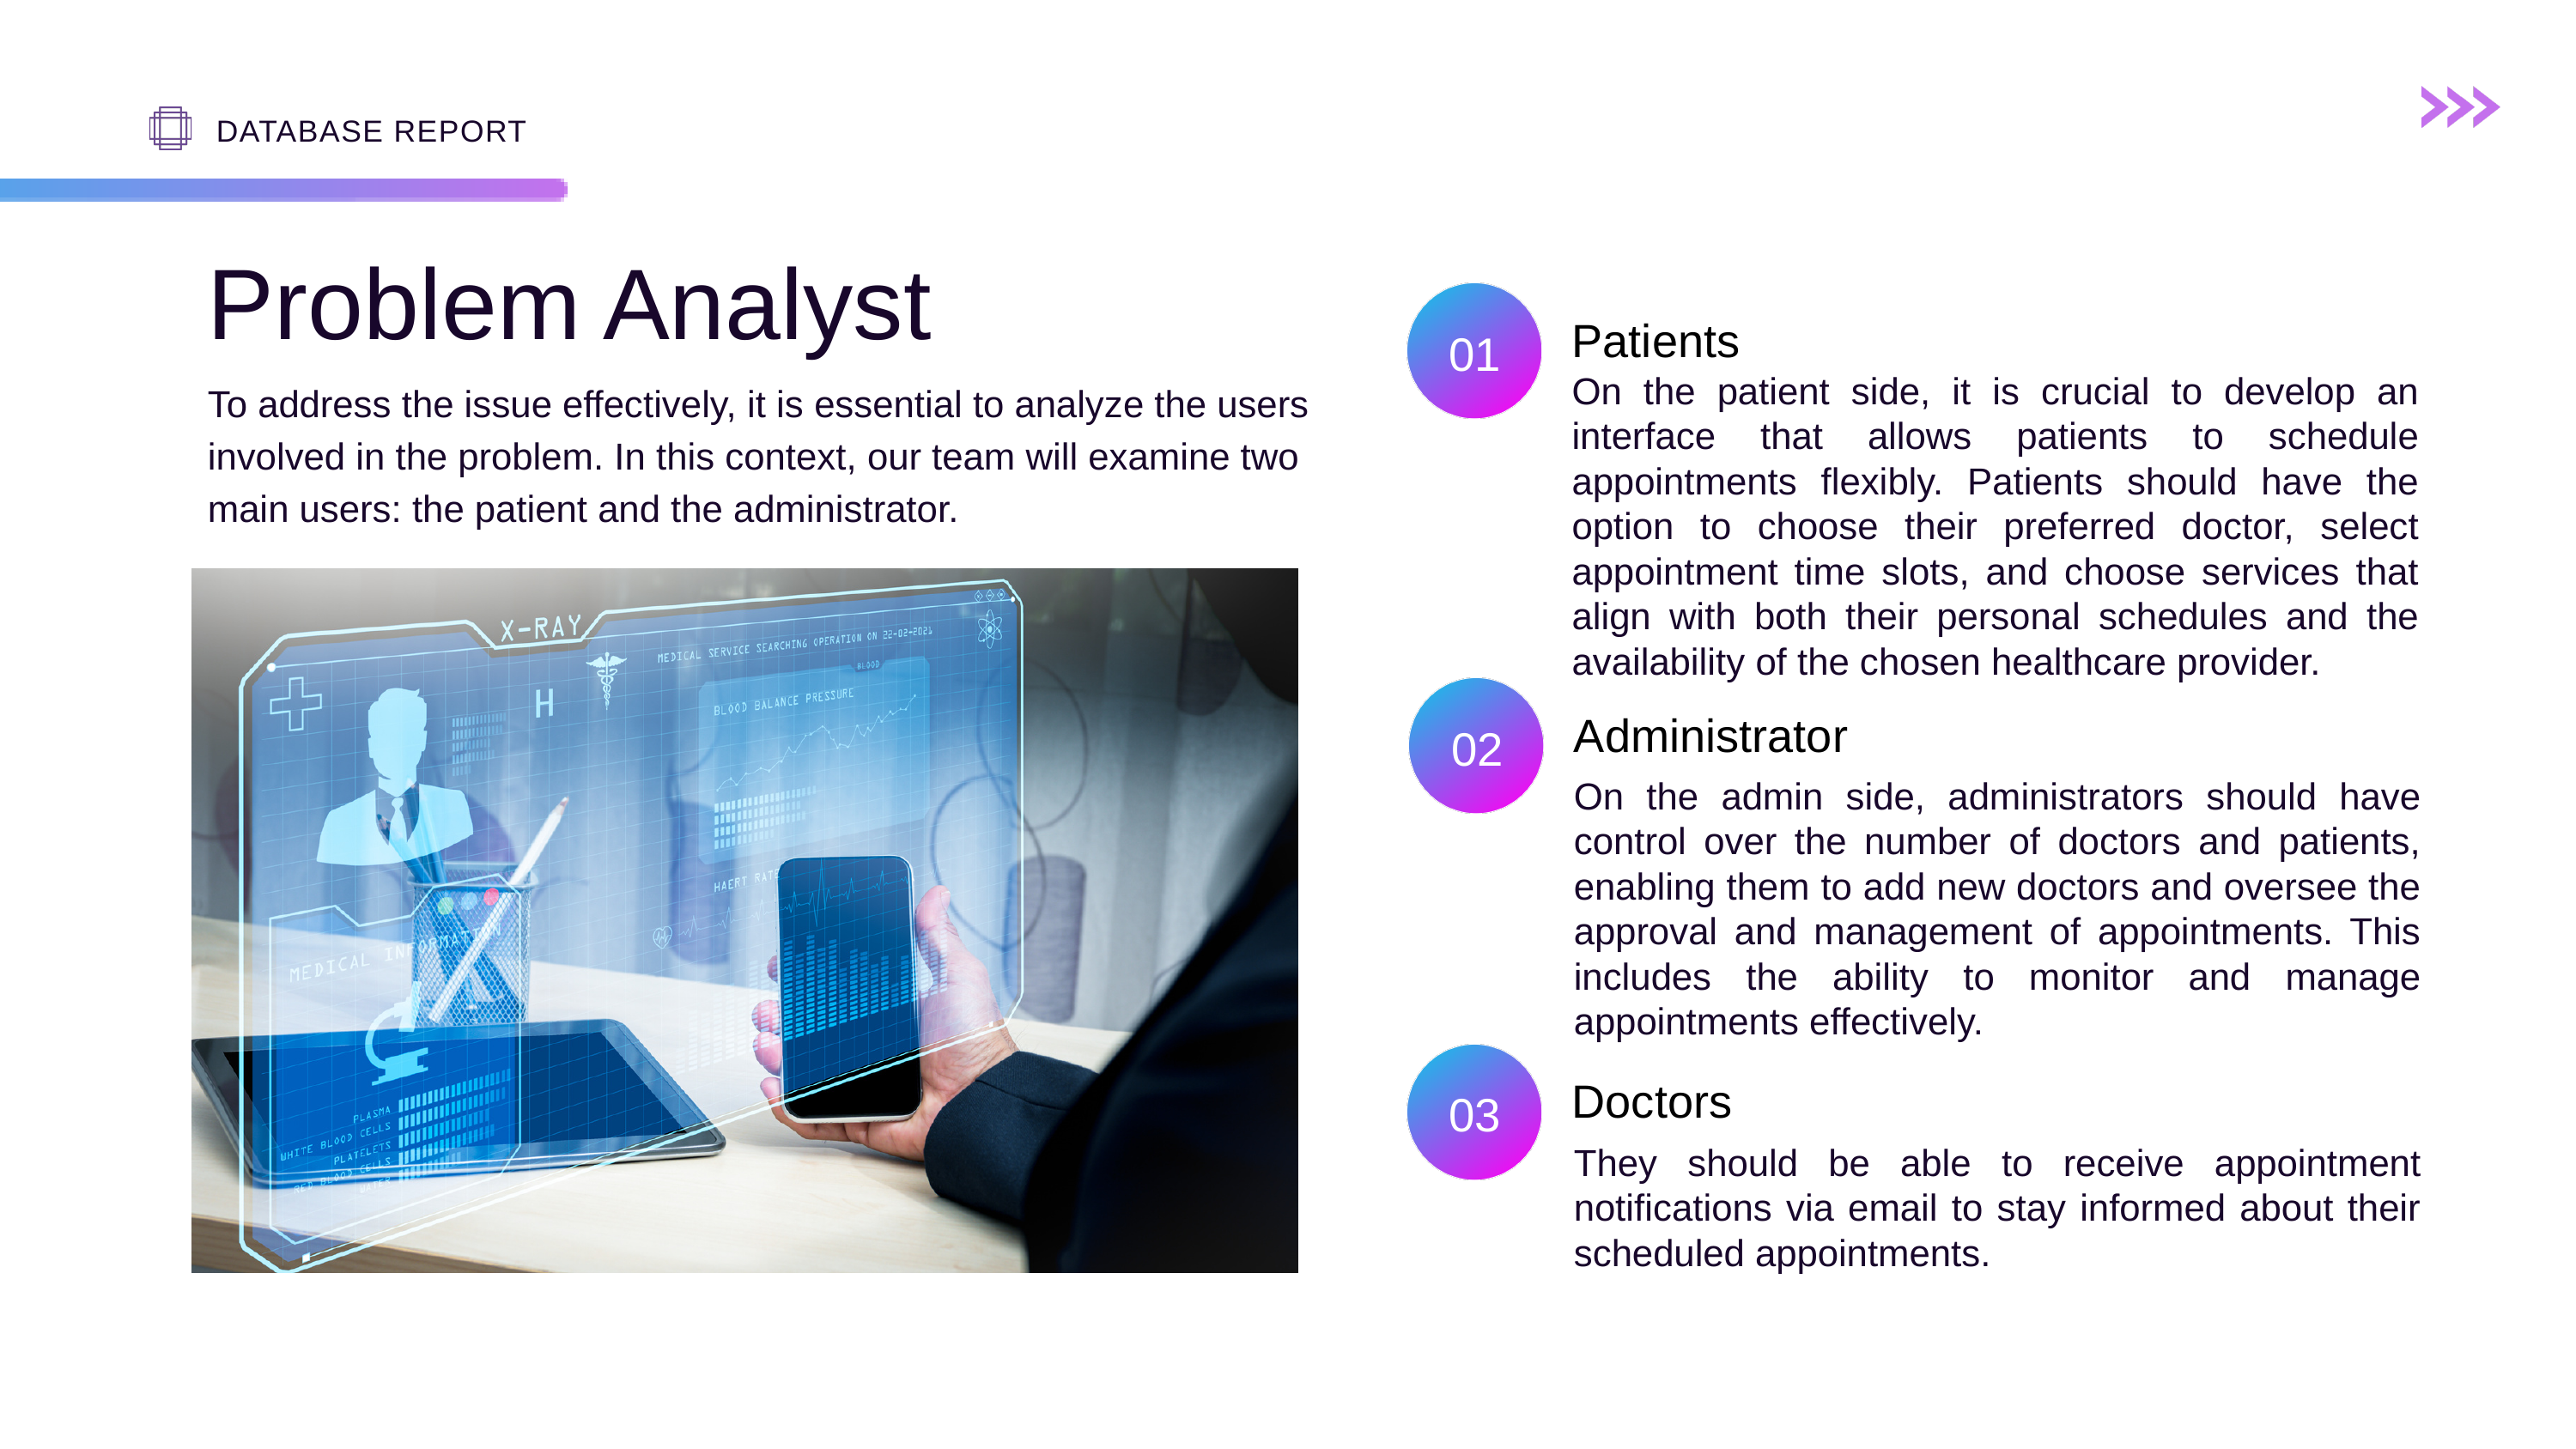

DATABASE REPORT

Problem Analyst

Patients
01
On the patient side, it is crucial to develop an interface that allows patients to schedule appointments flexibly. Patients should have the option to choose their preferred doctor, select appointment time slots, and choose services that align with both their personal schedules and the availability of the chosen healthcare provider.
To address the issue effectively, it is essential to analyze the users involved in the problem. In this context, our team will examine two main users: the patient and the administrator.

Administrator
02
On the admin side, administrators should have control over the number of doctors and patients, enabling them to add new doctors and oversee the approval and management of appointments. This includes the ability to monitor and manage appointments effectively.

Doctors
03
They should be able to receive appointment notifications via email to stay informed about their scheduled appointments.